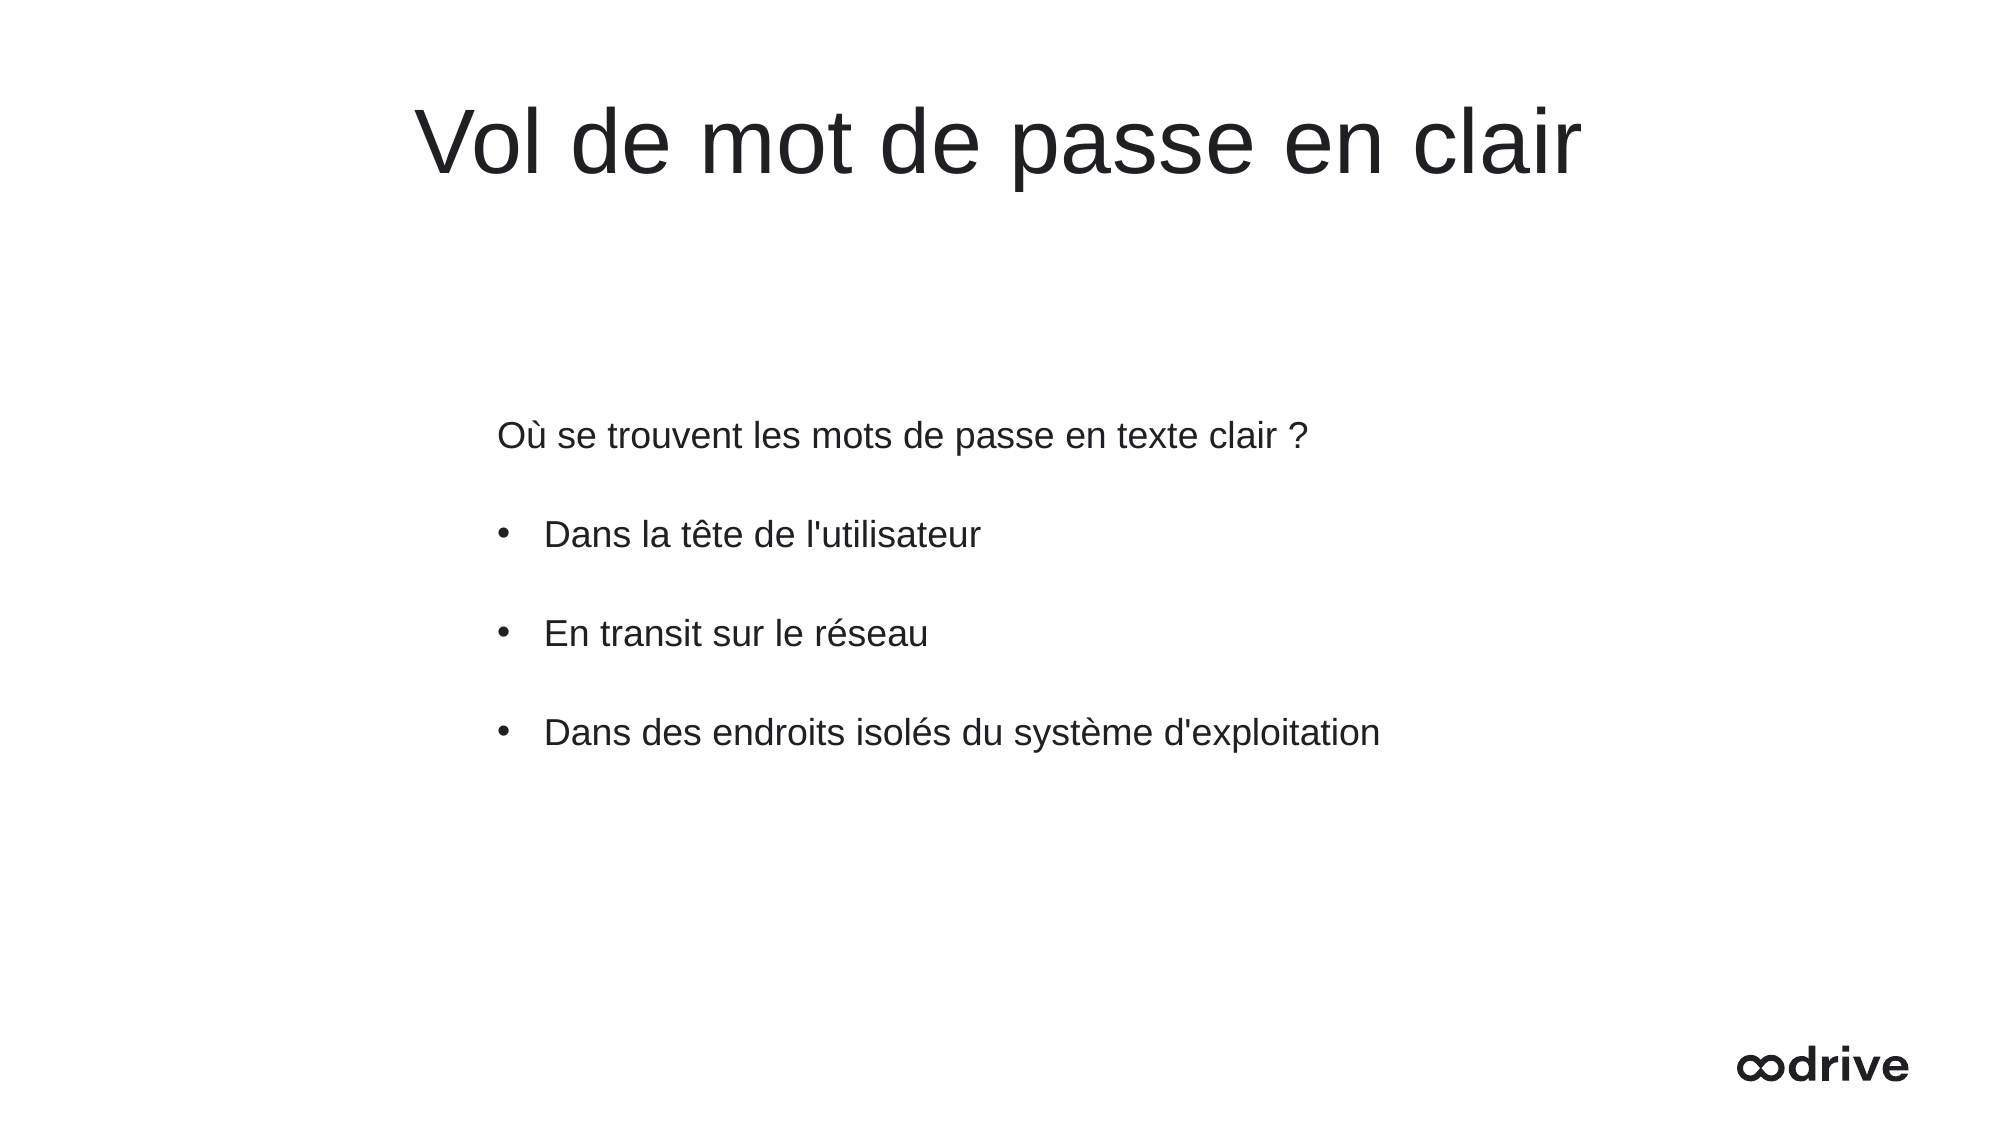

# Vol de mot de passe en clair

Où se trouvent les mots de passe en texte clair ?

Dans la tête de l'utilisateur

En transit sur le réseau

Dans des endroits isolés du système d'exploitation